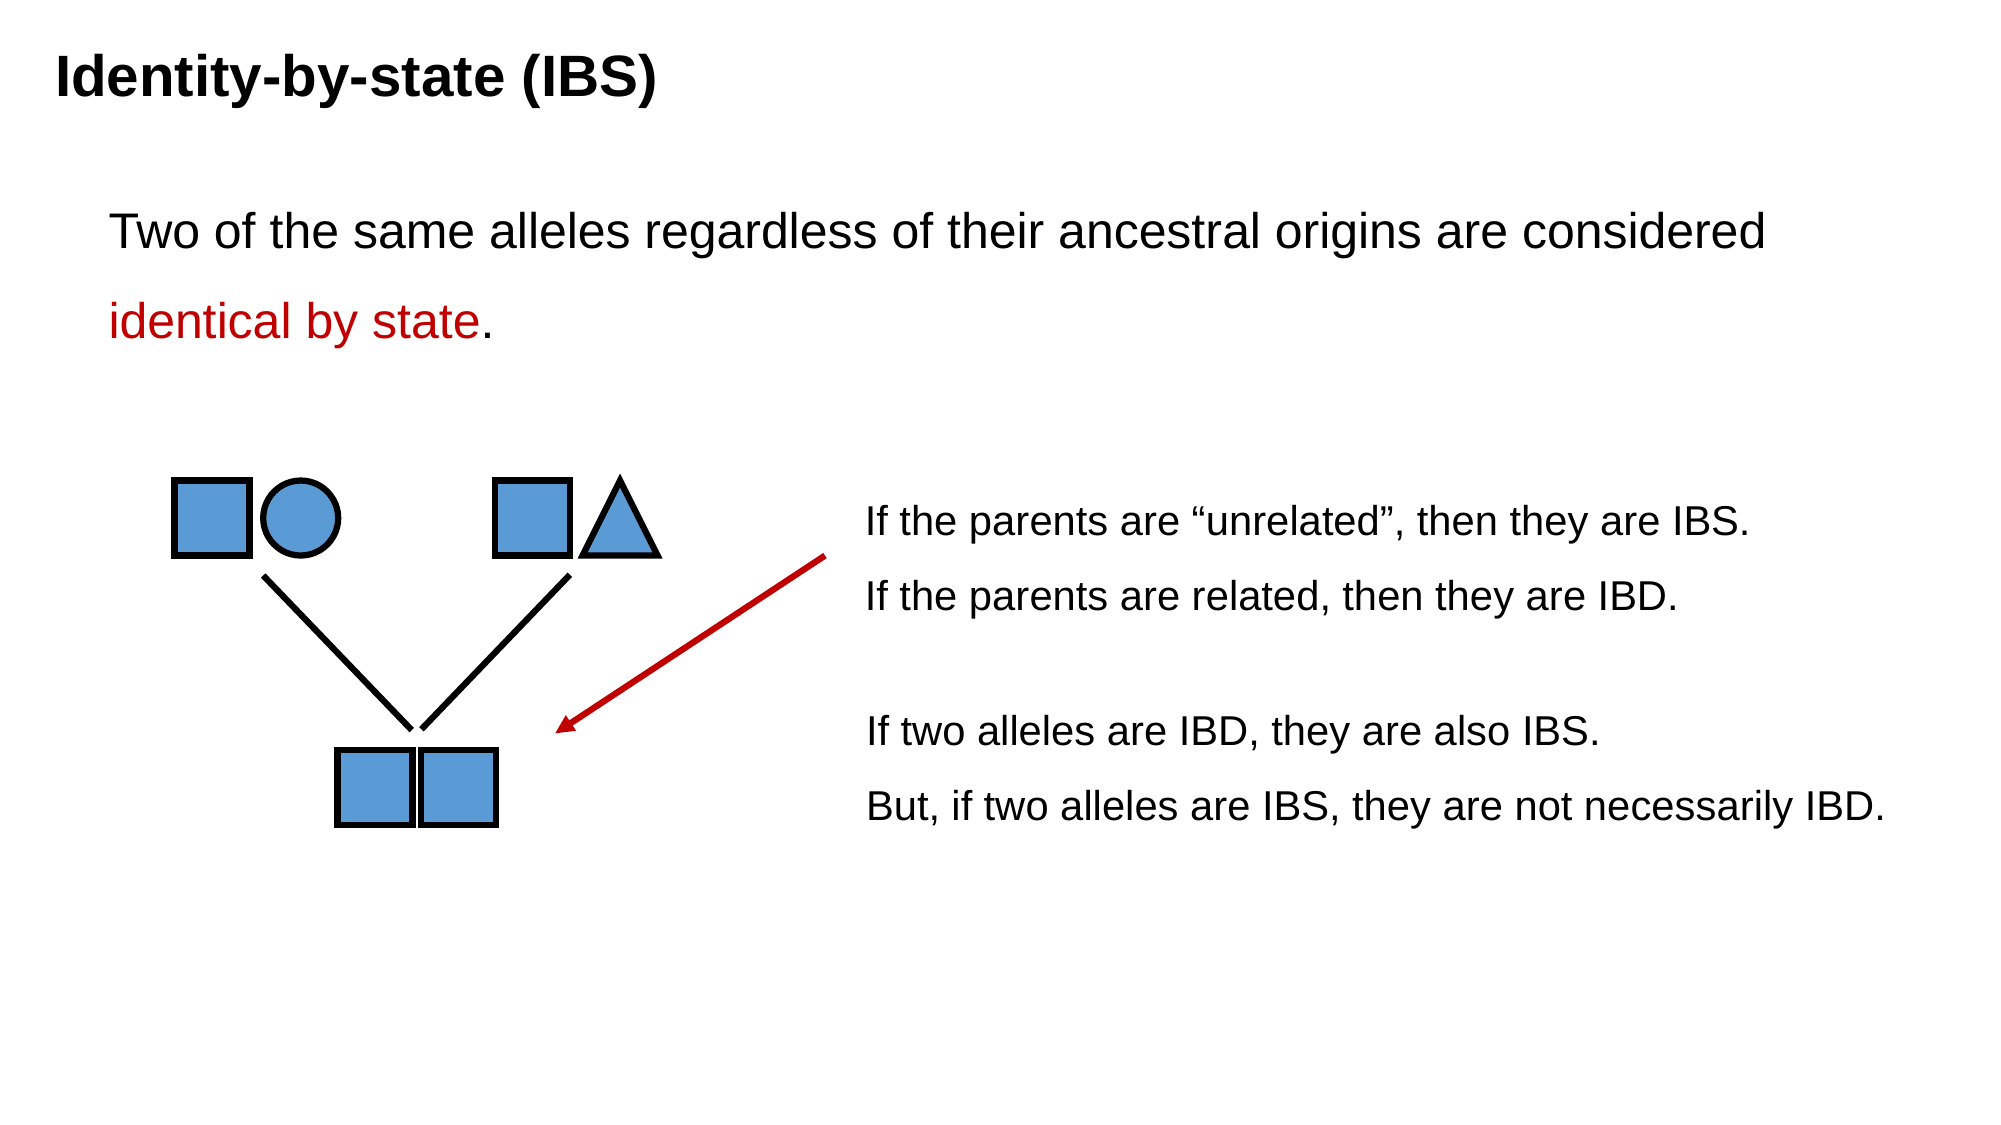

Identity-by-state (IBS)
Two of the same alleles regardless of their ancestral origins are considered identical by state.
If the parents are “unrelated”, then they are IBS.
If the parents are related, then they are IBD.

If two alleles are IBD, they are also IBS.
But, if two alleles are IBS, they are not necessarily IBD.